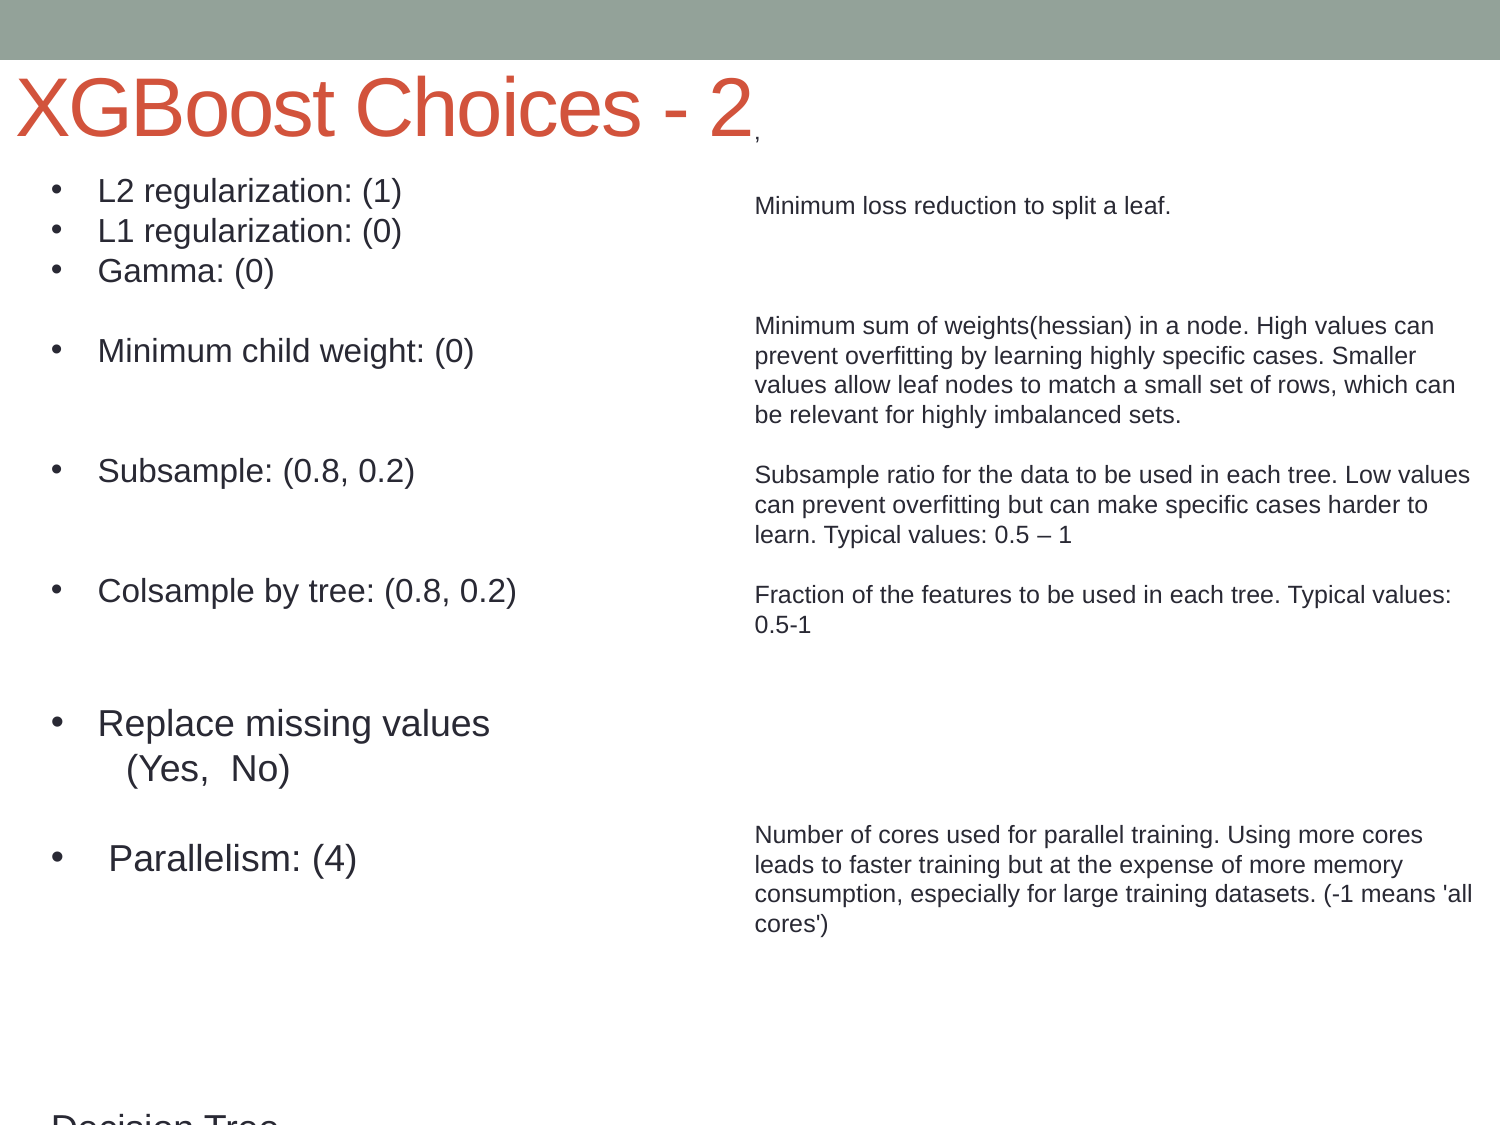

# XGBoost Choices - 2

L2 regularization: (1)
L1 regularization: (0)
Gamma: (0)

Minimum child weight: (0)

Subsample: (0.8, 0.2)

Colsample by tree: (0.8, 0.2)

Replace missing values
(Yes,  No)

 Parallelism: (4)

Decision Tree

Decision Tree is a simple non-parametric algorithm. It creates a model that predicts the value of the target by learning simple decision rules inferred from the data features.

These rules form a tree, with the leaves of the tree carrying the predicted class. Evaluation simply goes down the tree and evaluates the rule at each split.

Show less…

Maximum depth

5

The maximum depth of the tree.

Criterion

Try GiniTry Entropy

The function to measure the quality of a split. Supported criteria are “gini” for the Gini impurity and “entropy” for the information gain.

Min. samples per leaf

1

Minimum number of samples required to be at a leaf node.

Split strategy

Try BestTry Random

The strategy used to choose the split at each node. Supported strategies are “best” to choose the best split and “random” to choose the best random split.

Support Vector Machine

Support Vector Machine is a powerful (but very slow) 'black-box' algorithm for classification.

Through the use of kernel functions, it can learn complex non-linear decision boundaries (i.e., when it is not possible to compute the target as a linear combination of input features).

SVM is effective with a large number of features. However, this algorithm is generally much slower than others and is generally not practical with more than a few thousand records.

Show less…

Kernel

 Try with a linear kernel Try with a RBF kernel Try with a polynomial kernel Try with a sigmoid kernel

C

1

Penalty parameter C of the error term.
A low value of C will generate a smoother decision boundary (higher bias) while a high value aims at correctly classifying all training examples, at the risk of overfitting (high variance).
(C corresponds to the inverse of a regularization parameter).

Gamma

Try with 1/nb_features (auto)

A low value of C will generate a smoother decision boundary (higher bias) while a high value aims at correctly classifying all training examples, at the risk of overfitting (high variance).
(C corresponds to the inverse of a regularization parameter).

Gamma

Try with 1/nb_features (auto)Try with 1/(nb_features * variance) (scale) Try with custom gamma values

Kernel coefficient for RBF, polynomial and sigmoid kernels.
Gamma defines the 'influence' of each training example in the features space.
A low value of gamma means that each example has 'far-reaching influence', while a high value means that each example only has close-range influence.

Tolerance

Tolerance for stopping criterion, i.e. variation on loss below which the algorithm stops training. Should be a positive number.

Maximum number of iterations

-1 = unlimited

Stochastic Gradient Descent

SGD is a family of algorithms that reuse concepts from Support Vector Machines and Logistic Regression.

SGD uses an optimized method to minimize the cost (or loss) function, making it particularly suitable for large datasets (or datasets with large number of features).

Show less…

Loss function

 Try Logit loss Try Modified Huber Loss

Selecting 'logit' loss will make the SGD behave like a Logistic Regression.
Enabling 'modified huber' loss will make the SGD behave quite like a Support Vector Machine

Max. Iterations

Maximum number of iterations on the train data

Tolerance

Tolerance for stopping criterion, i.e. variation on loss below which the algorithm stops training. Should be a positive number.

Penalty

 Try L1 regularization Try l2 regularization Try ElasticNet regularization

L1 and L2 regularizations are similar to the ones for Logistic Regression.

L1 and L2 regularizations are similar to the ones for Logistic Regression.
ElasticNet regularization combines both a L1 and L2 regularization.

Alpha

0.001

0.0001

0.00001

Regularization parameter.
A high value of alpha (ie, more regularization) will generate a smoother decision boundary (higher bias) while a lower value (less regularization) aims at correctly classifying all training examples, at the risk of overfitting (high variance)

Parallelism

Number of cores used for parallel training. Using more cores leads to faster training but at the expense of more memory consumption, especially for large training datasets. (-1 means 'all cores')

K Nearest Neighbors

K Nearest Neighbors makes predictions for a sample by finding the k nearest samples and assigning the most represented class among them.

Warning: this algorithm requires storing the entire training data into the model. This will lead to a very large model if the data is larger than a few hundred lines. Predictions will also be slow.

Show less…

K

5

The number of neighbors to examine for each sample.

Distance weighting

 Use distance weighting

If enabled, voting across neighbors will be weighed by the inverse distance from the sample to the neighbor.

Neighbor finding algorithm

Automatic

The method used to find the nearest neighbors to each point. Has no impact on predictive performance, but will have a high impact on training and prediction speed.

p

The exponent of the Minkowski metric used to search neighbors. For p = 2, this gives Euclidian distance, for p = 1, Manhattan distance. Greater values lead to the Lp distances.

Extra Random Trees

Extra trees, just like Random Forests, are an ensemble model. In addition to sampling features at each stage of splitting the tree, it also samples random threshold at which to make the splits. The additional randomness may improve the ability of the model to generalize (compared to a random forest) and may yield better results.

Show less…

Number of trees

30

Number of trees in the forest.

Feature sampling strategy

Default

Adjusts the number of features to sample at each split.

Maximum depth of tree

8

Maximum depth of each tree in the forest. Higher values generally increase the quality of the prediction, but can lead to overfitting. High values also increase the training and prediction time. Use 0 for unlimited depth (ie, keep splitting the tree until each node contains a single target value)

Minimum samples per leaf

3

Minimum number of samples required in a single tree node to split this node. Lower values increase the quality of the prediction (by splitting the tree mode), but can lead to overfitting and increased training and prediction time.

Minimum number of samples required in a single tree node to split this node. Lower values increase the quality of the prediction (by splitting the tree mode), but can lead to overfitting and increased training and prediction time.

Parallelism

Number of cores used for parallel training. Using more cores leads to faster training but at the expense of more memory consumption, especially for large training datasets.

Neural Network

Neural Networks are a class of parametric models which are inspired by the functioning of the neurons. They consist of several "hidden" layers of neurons, which receive inputs and transmit them to the next layer, mixing the inputs and applying non-linearities, allowing for a complex decision function.

Show less…

Hidden layer sizes

10

Number of neurons on each hidden layer. Add one value per layer

Activation

ReLU

The activation function for the neurons in the network.

Alpha

L2 regularization parameter. Higher values lead to smaller neuron weights and a more generalizable, although less sharp model.

Max iterations

Maximum iterations for learning. Higher values lead to better convergence, but take more time.

Convergence tolerance

If the loss does not improve by this ratio over two iterations, training stops.

Early stopping

Whether the model should use validation and stop early.

Solver

ADAM

The solver to use for optimization. LBFGS is a batch algorithm and is not suited for larger datasets.

Shuffle data

Whether the data should be shuffled between epochs (recommended, unless the data is already in random order).

Intial Learning Rate

The initial learning rate for gradient descent.

Automatic batching

Whether batches should be created automatically (will use 200, or the whole dataset if there are less samples). Uncheck to select batch size.

beta_1

beta_1 parameter for ADAM.

beta_2

beta_2 parameter for ADAM.

epsilon

epsilon parameter for ADAM.

Lasso Path

Lasso Path is a method which uses a linear model with a L1 regularization and computes the LASSO path (ie. for all values of the regularization parameter).

This computation allows to select a given number of non-zero coefficients, ie. to select a given number of features. After training, you will be able to visualize the LASSO path and select a new number of features.

This is performed using LARS regression. It requires a number of passes on the data equal to the number of features. If this number is large, computation may be slow.

Show less…

Maximum features

The number of kept features. Input 0 to have all features enabled (no regularization). Has no impact on training time.

Number of tests

The number of values of the regularization parameter to test. The path will be extrapolated from the resulting coefficients. Increases training time linearly.

’

Minimum loss reduction to split a leaf.

Minimum sum of weights(hessian) in a node. High values can prevent overfitting by learning highly specific cases. Smaller values allow leaf nodes to match a small set of rows, which can be relevant for highly imbalanced sets.

Subsample ratio for the data to be used in each tree. Low values can prevent overfitting but can make specific cases harder to learn. Typical values: 0.5 – 1

Fraction of the features to be used in each tree. Typical values: 0.5-1

Number of cores used for parallel training. Using more cores leads to faster training but at the expense of more memory consumption, especially for large training datasets. (-1 means 'all cores')